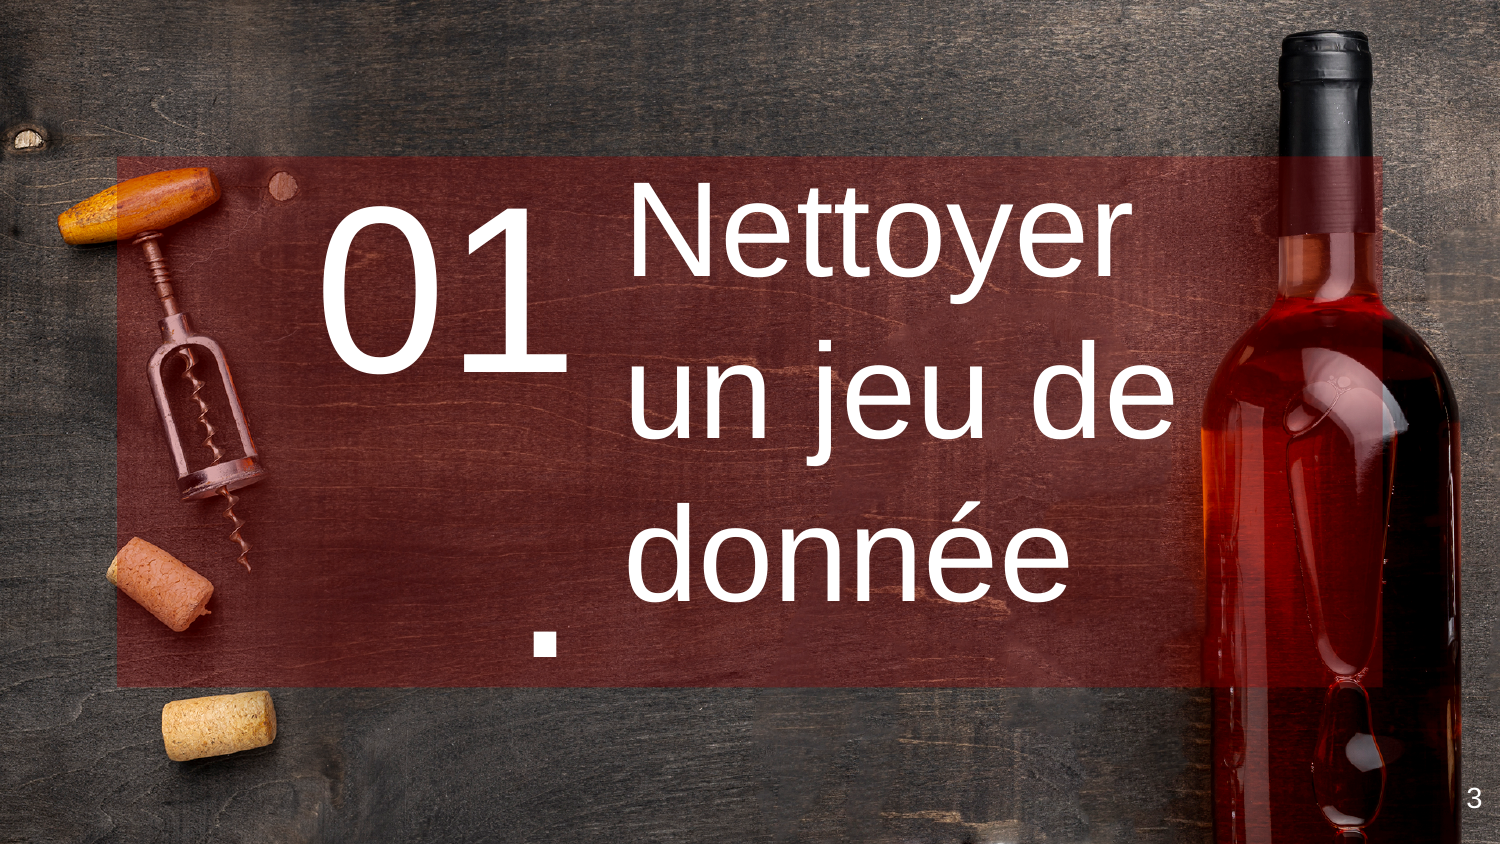

01.
# Nettoyer un jeu de donnée
3